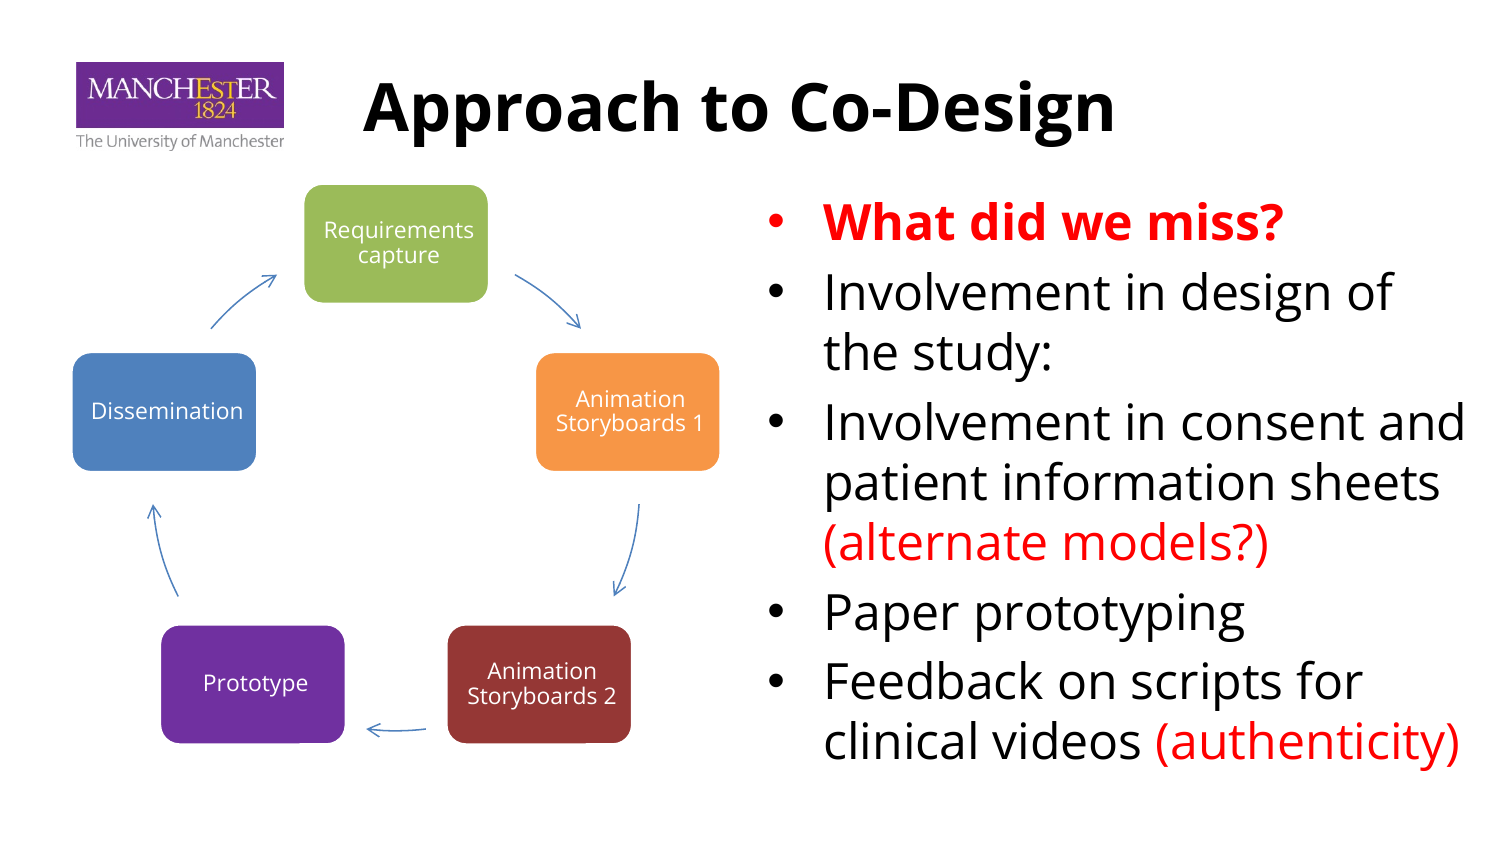

# Approach to Co-Design
Requirements capture
Animation Storyboards 1
Animation Storyboards 2
Prototype
Dissemination
What did we miss?
Involvement in design of the study:
Involvement in consent and patient information sheets (alternate models?)
Paper prototyping
Feedback on scripts for clinical videos (authenticity)